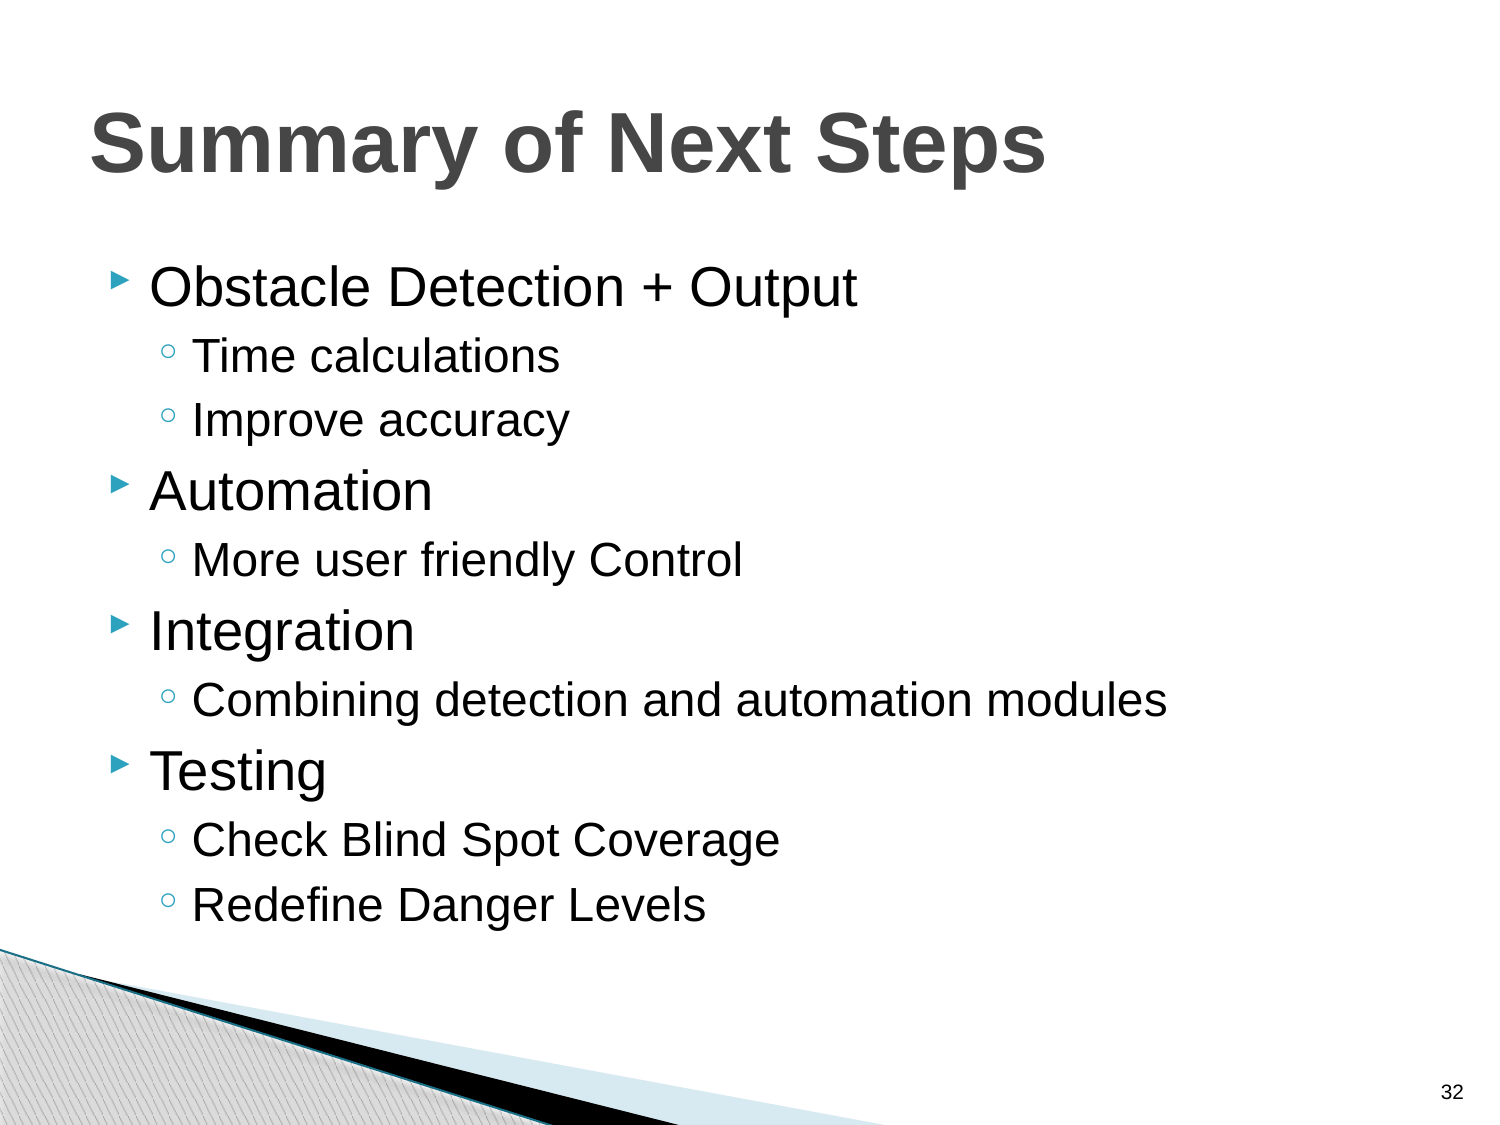

# Summary of Next Steps
Obstacle Detection + Output
Time calculations
Improve accuracy
Automation
More user friendly Control
Integration
Combining detection and automation modules
Testing
Check Blind Spot Coverage
Redefine Danger Levels
32